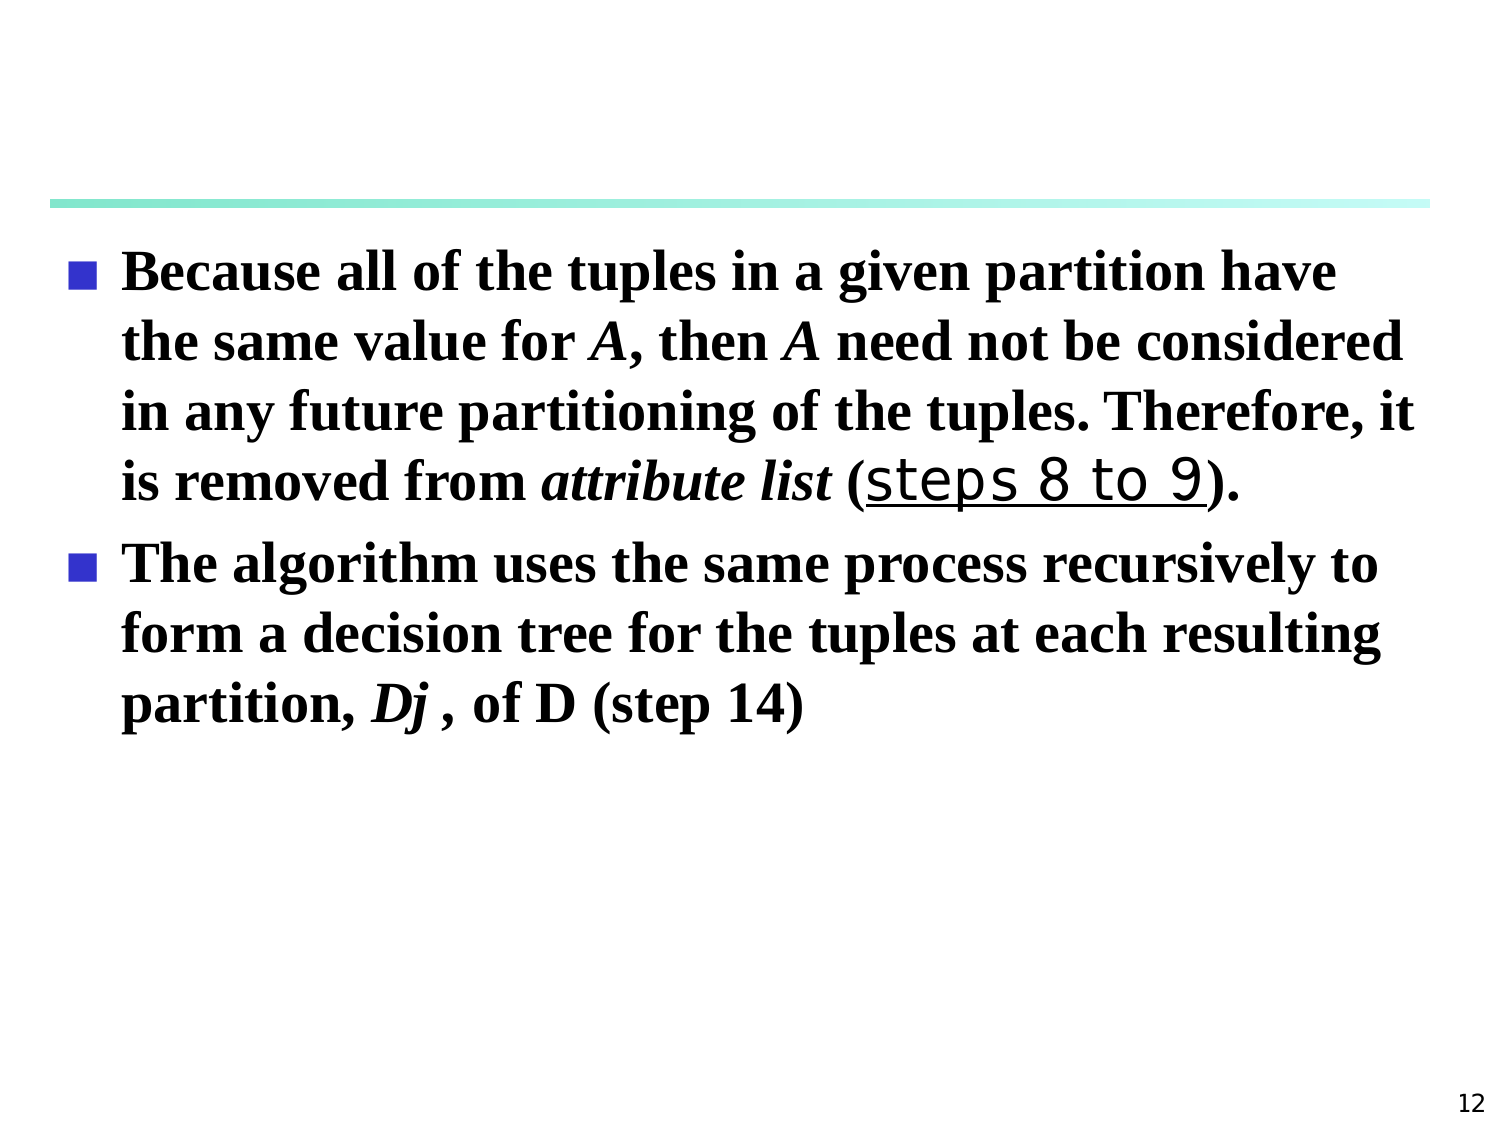

at each resulting partition, Dj, of D (step 14).

Because all of the tuples in a given partition have the same value for A, then A need not be considered in any future partitioning of the tuples. Therefore, it is removed from attribute list (steps 8 to 9).
The algorithm uses the same process recursively to form a decision tree for the tuples at each resulting partition, Dj , of D (step 14)

12